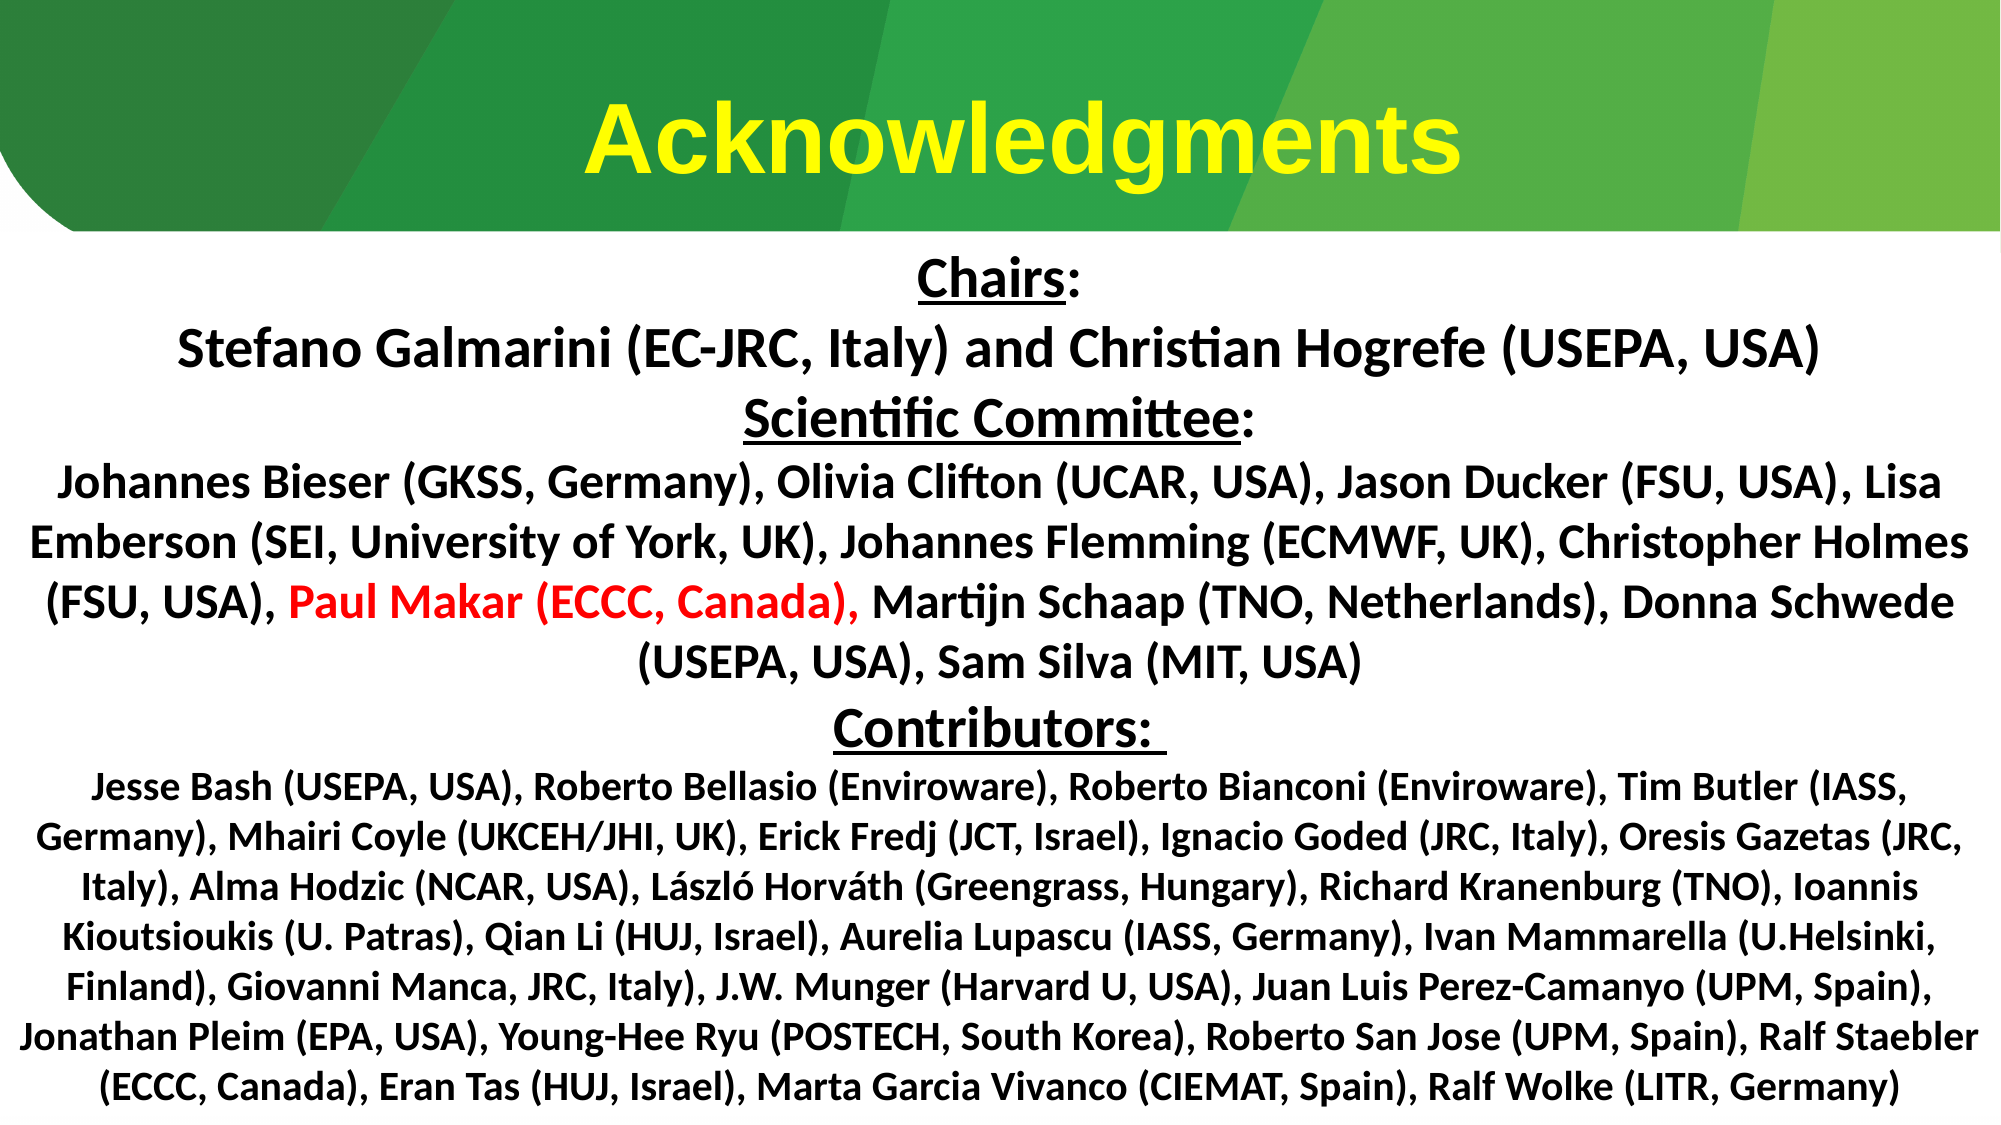

Acknowledgments
Chairs:
Stefano Galmarini (EC-JRC, Italy) and Christian Hogrefe (USEPA, USA)
Scientific Committee:
Johannes Bieser (GKSS, Germany), Olivia Clifton (UCAR, USA), Jason Ducker (FSU, USA), Lisa Emberson (SEI, University of York, UK), Johannes Flemming (ECMWF, UK), Christopher Holmes (FSU, USA), Paul Makar (ECCC, Canada), Martijn Schaap (TNO, Netherlands), Donna Schwede (USEPA, USA), Sam Silva (MIT, USA)
Contributors:
Jesse Bash (USEPA, USA), Roberto Bellasio (Enviroware), Roberto Bianconi (Enviroware), Tim Butler (IASS, Germany), Mhairi Coyle (UKCEH/JHI, UK), Erick Fredj (JCT, Israel), Ignacio Goded (JRC, Italy), Oresis Gazetas (JRC, Italy), Alma Hodzic (NCAR, USA), László Horváth (Greengrass, Hungary), Richard Kranenburg (TNO), Ioannis Kioutsioukis (U. Patras), Qian Li (HUJ, Israel), Aurelia Lupascu (IASS, Germany), Ivan Mammarella (U.Helsinki, Finland), Giovanni Manca, JRC, Italy), J.W. Munger (Harvard U, USA), Juan Luis Perez-Camanyo (UPM, Spain), Jonathan Pleim (EPA, USA), Young-Hee Ryu (POSTECH, South Korea), Roberto San Jose (UPM, Spain), Ralf Staebler (ECCC, Canada), Eran Tas (HUJ, Israel), Marta Garcia Vivanco (CIEMAT, Spain), Ralf Wolke (LITR, Germany)